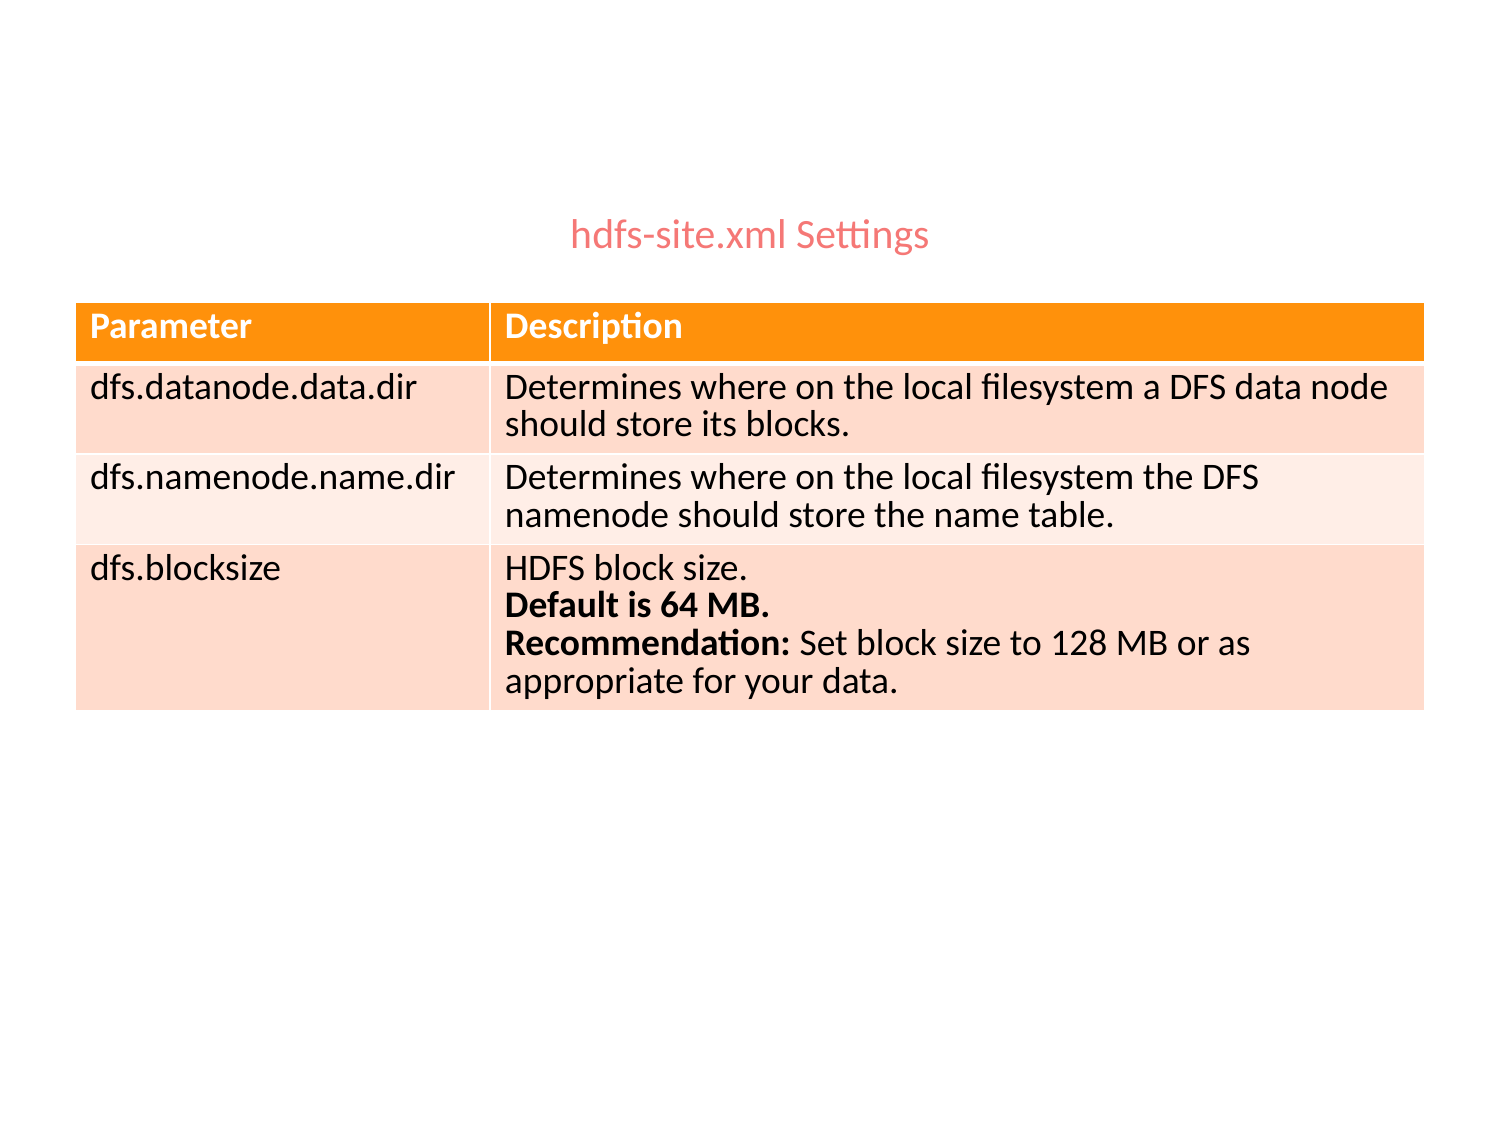

# hdfs-site.xml Settings
| Parameter | Description |
| --- | --- |
| dfs.datanode.data.dir | Determines where on the local filesystem a DFS data node should store its blocks. |
| dfs.namenode.name.dir | Determines where on the local filesystem the DFS namenode should store the name table. |
| dfs.blocksize | HDFS block size. Default is 64 MB. Recommendation: Set block size to 128 MB or as appropriate for your data. |